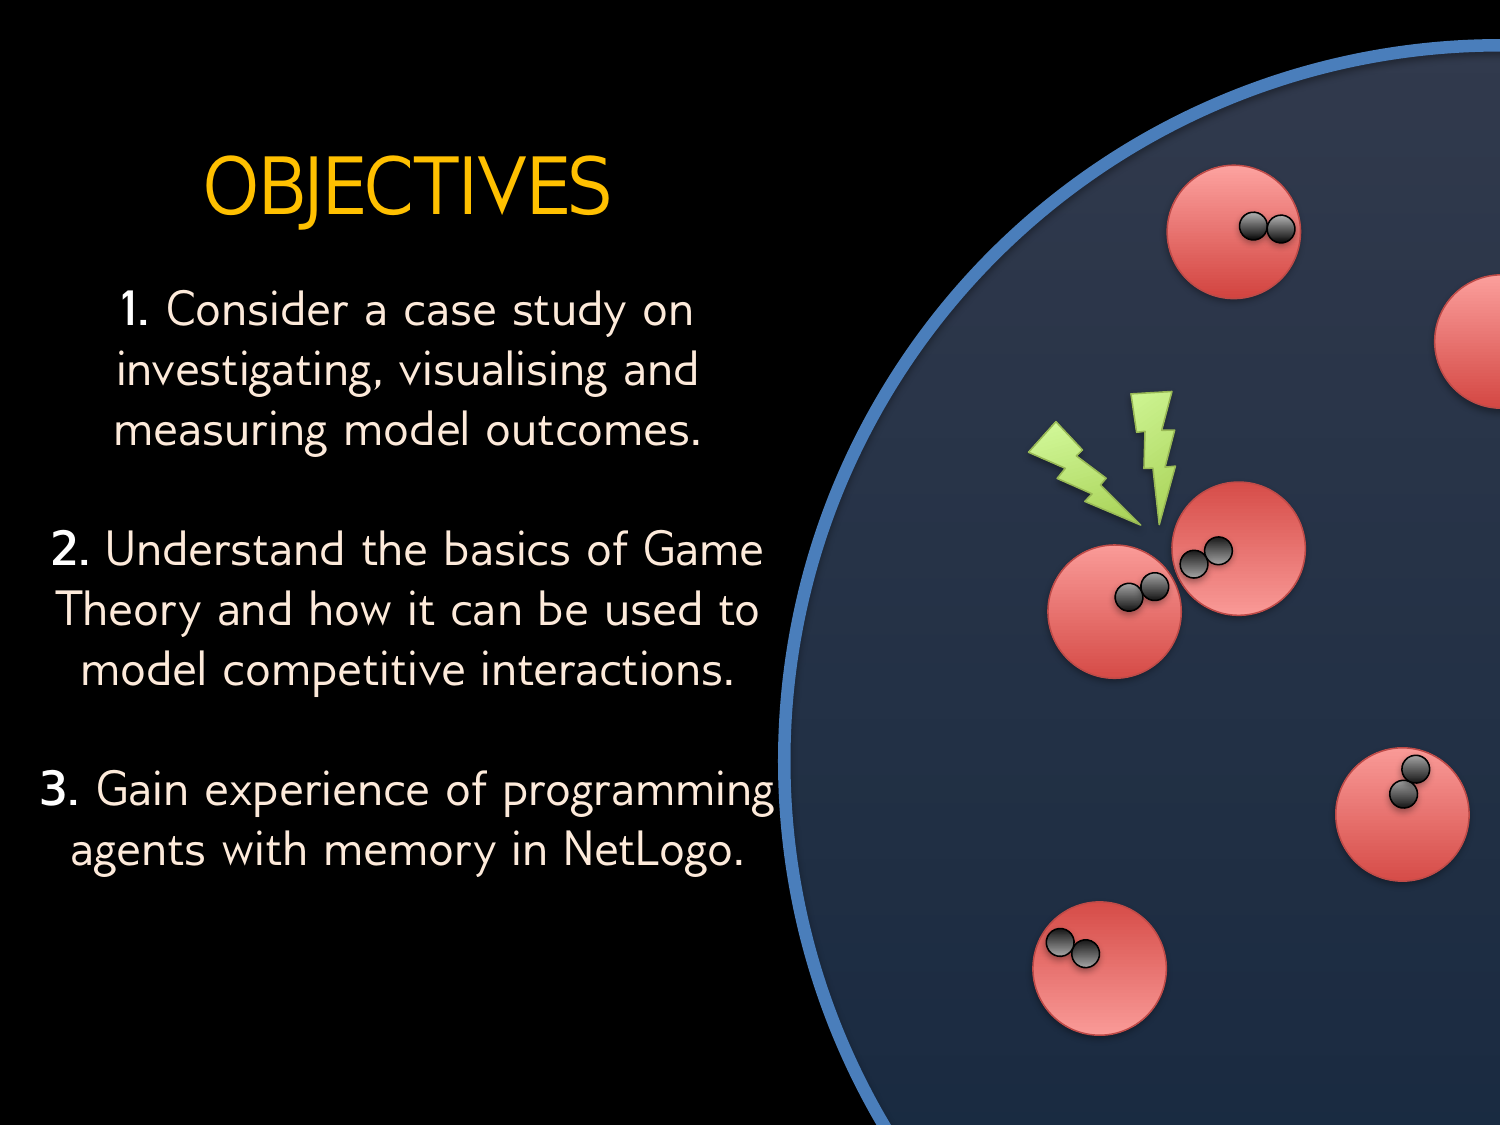

# OBJECTIVES 1. Consider a case study on investigating, visualising and measuring model outcomes. 2. Understand the basics of Game Theory and how it can be used to model competitive interactions. 3. Gain experience of programming agents with memory in NetLogo.